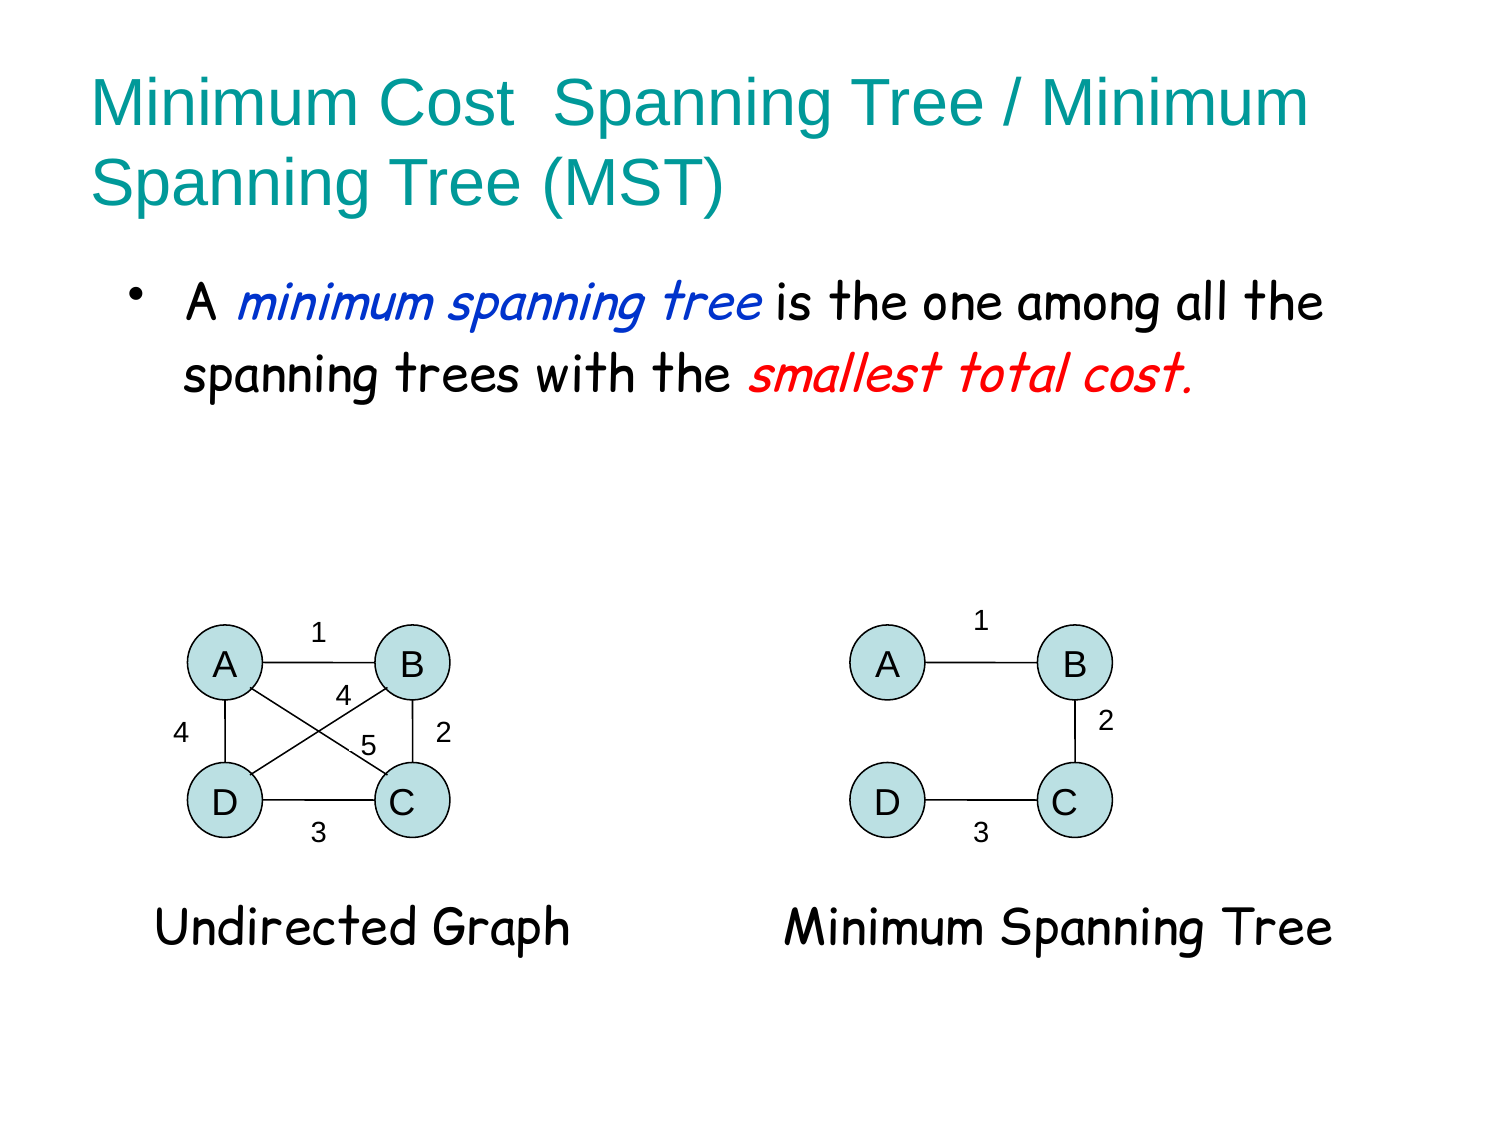

# Minimum Cost  Spanning Tree / Minimum Spanning Tree (MST)
A minimum spanning tree is the one among all the spanning trees with the smallest total cost.

1
1
A
B
A
B

4

2
4
2
5
D
C
D
C

3
3
Undirected Graph
Minimum Spanning Tree